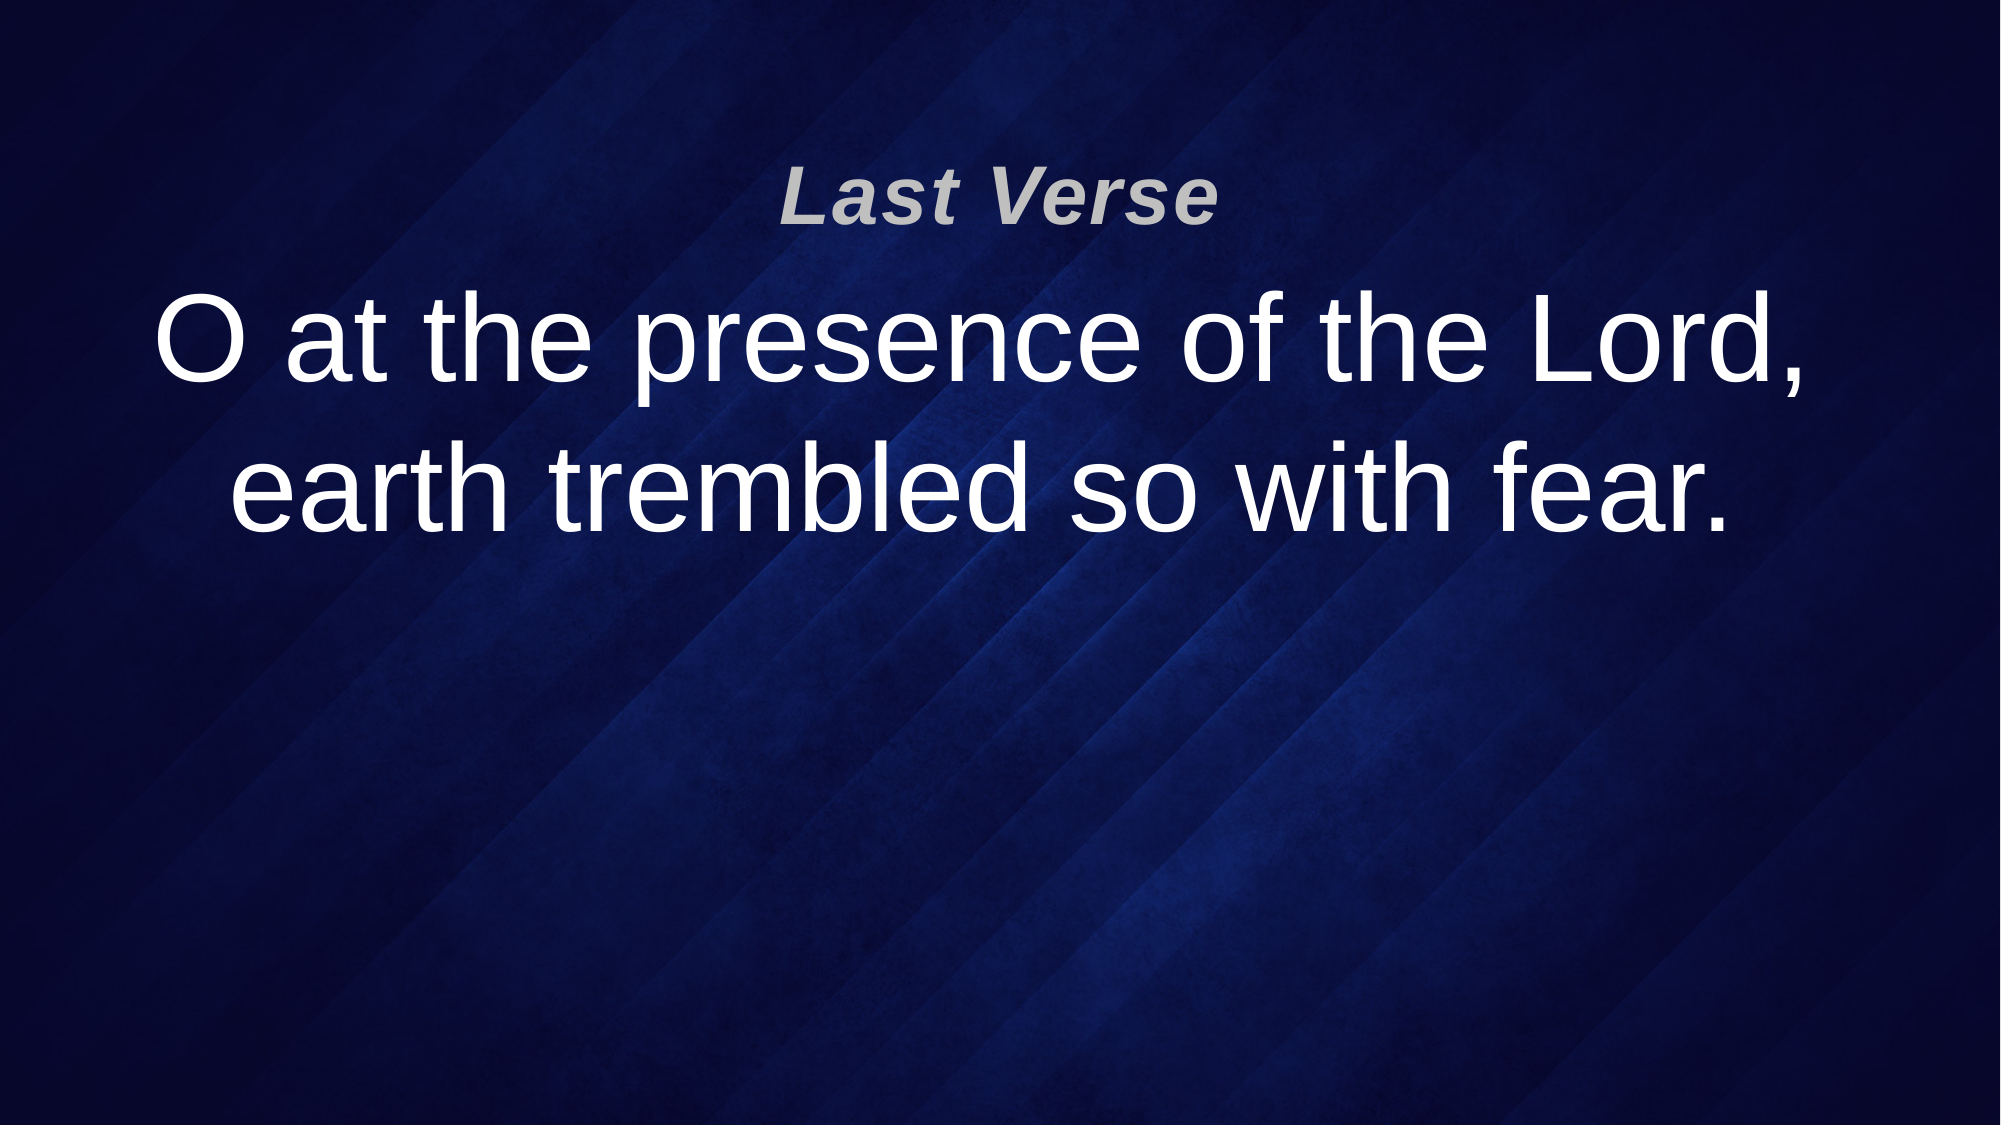

Last Verse
# O at the presence of the Lord, earth trembled so with fear.